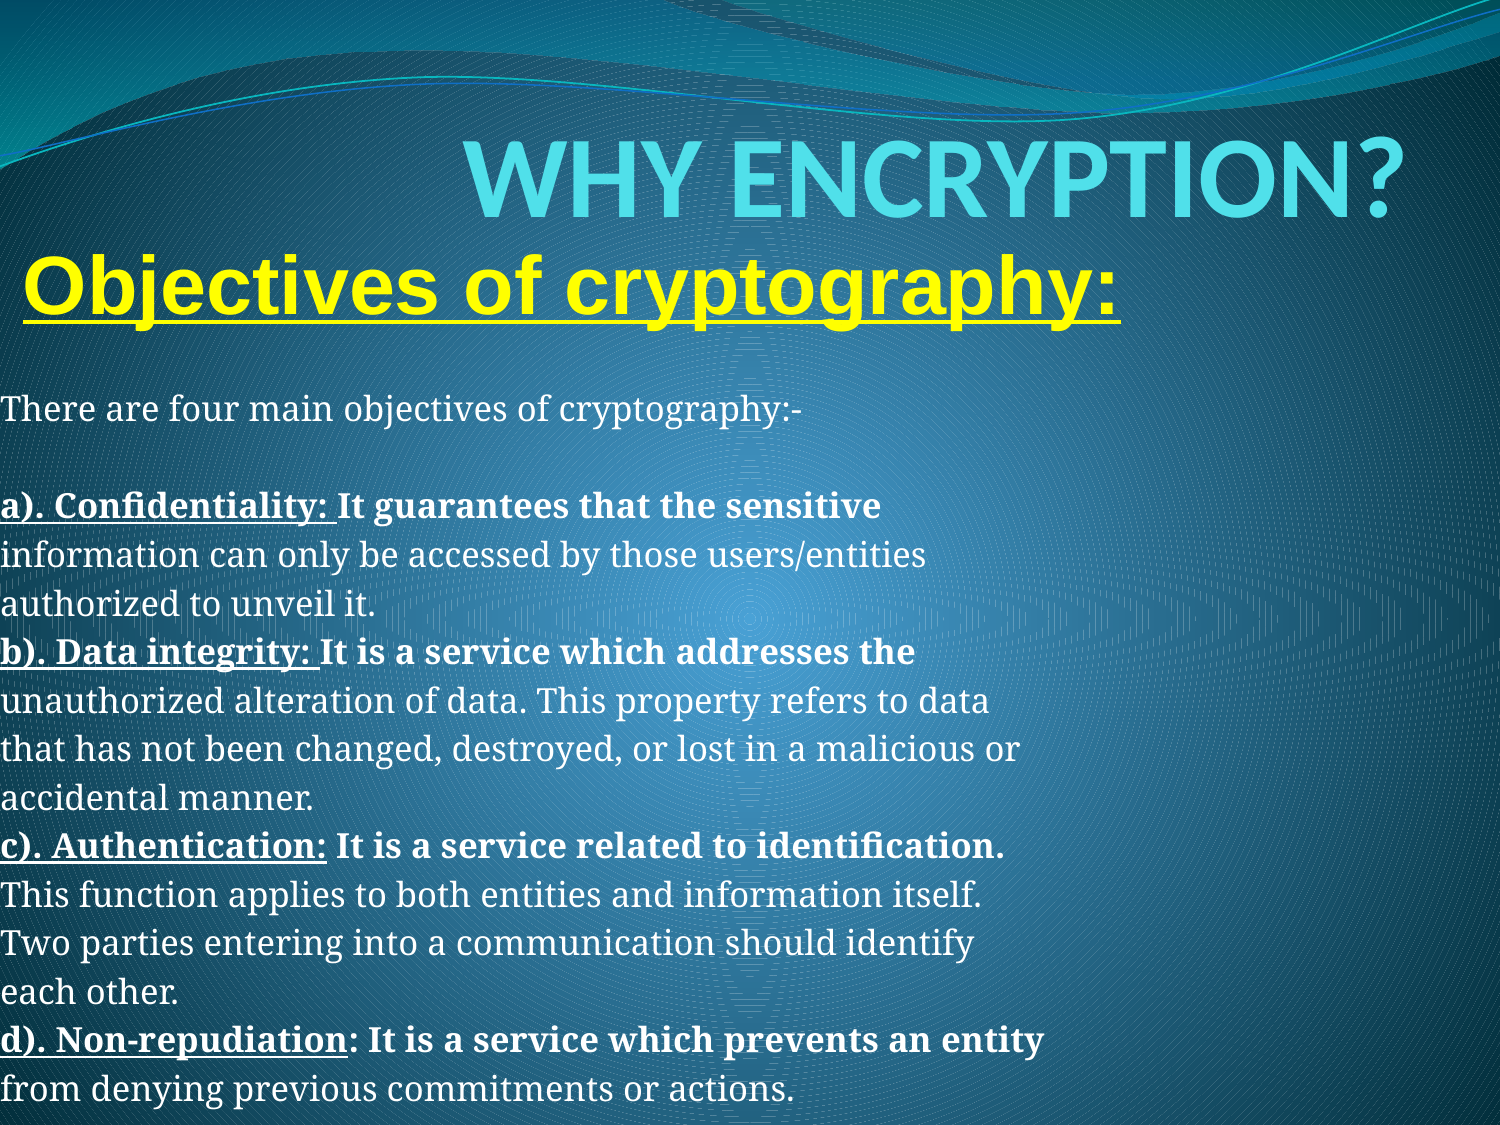

# WHY ENCRYPTION?
 Objectives of cryptography:

There are four main objectives of cryptography:-

a). Confidentiality: It guarantees that the sensitive
information can only be accessed by those users/entities
authorized to unveil it.
b). Data integrity: It is a service which addresses the
unauthorized alteration of data. This property refers to data
that has not been changed, destroyed, or lost in a malicious or
accidental manner.
c). Authentication: It is a service related to identification.
This function applies to both entities and information itself.
Two parties entering into a communication should identify
each other.
d). Non-repudiation: It is a service which prevents an entity
from denying previous commitments or actions.